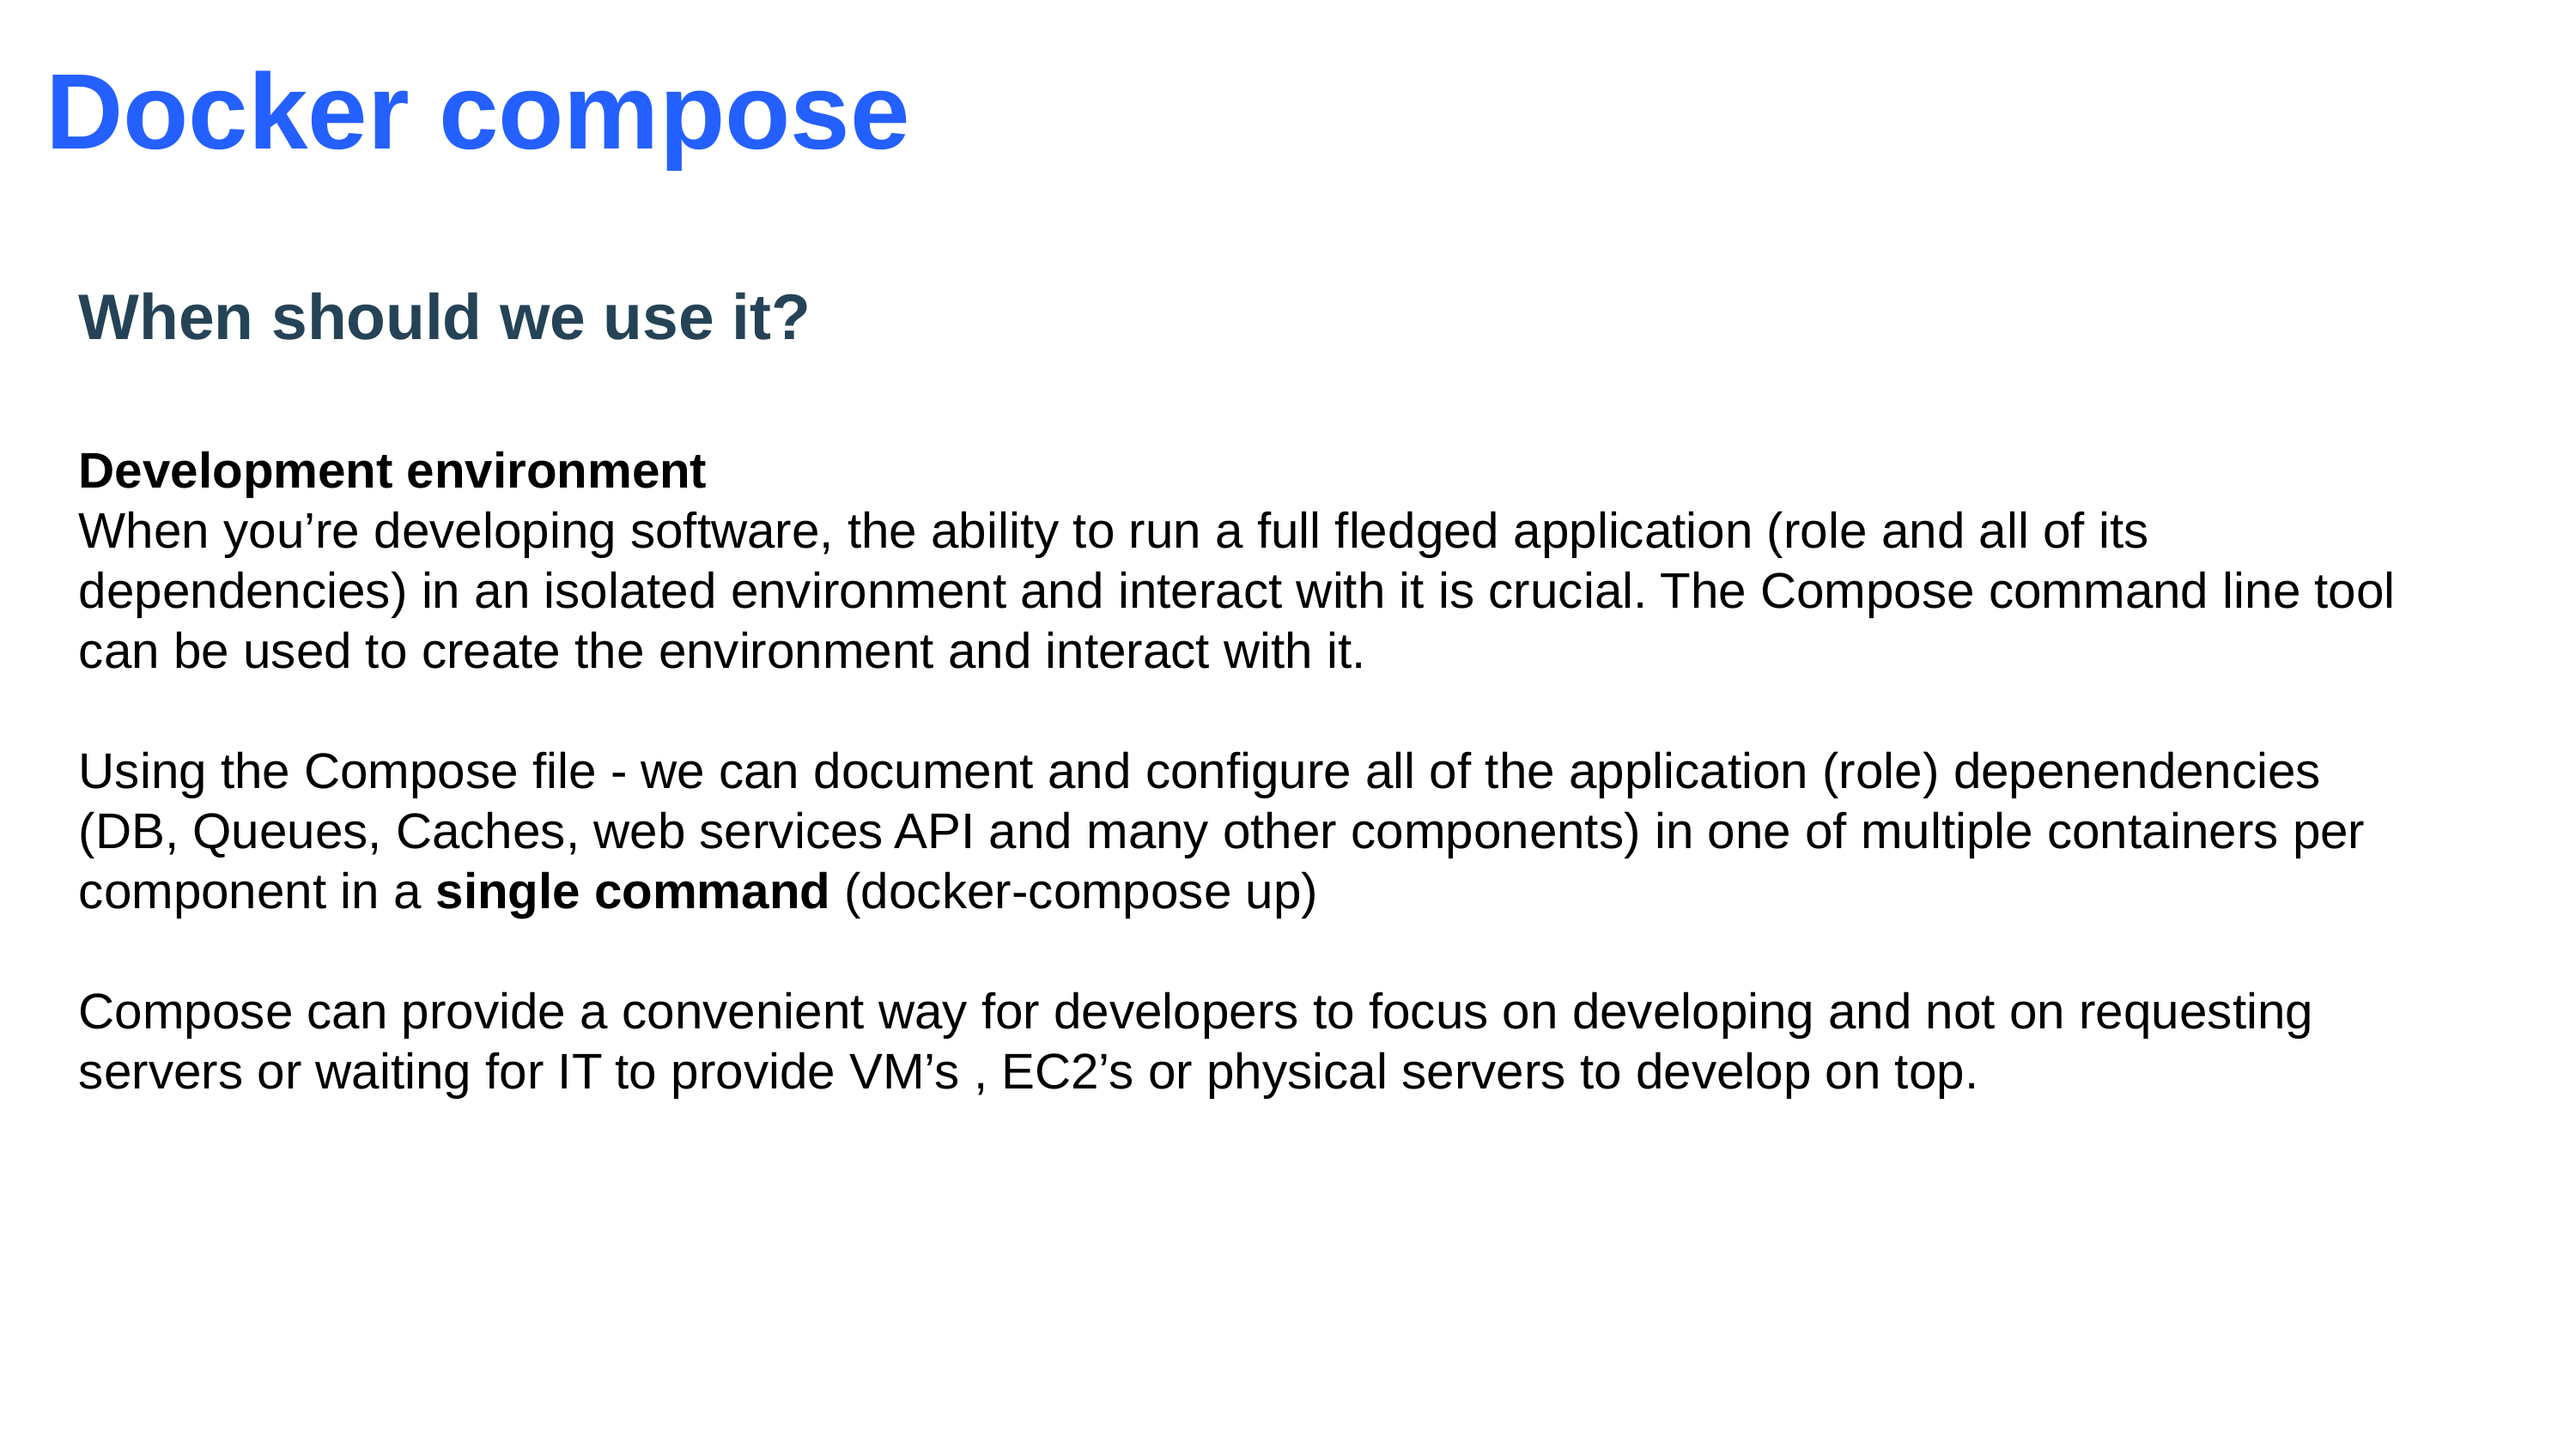

Docker compose

When should we use it?

Development environment
When you’re developing software, the ability to run a full fledged application (role and all of its dependencies) in an isolated environment and interact with it is crucial. The Compose command line tool can be used to create the environment and interact with it.

Using the Compose file - we can document and configure all of the application (role) depenendencies (DB, Queues, Caches, web services API and many other components) in one of multiple containers per component in a single command (docker-compose up)

Compose can provide a convenient way for developers to focus on developing and not on requesting servers or waiting for IT to provide VM’s , EC2’s or physical servers to develop on top.